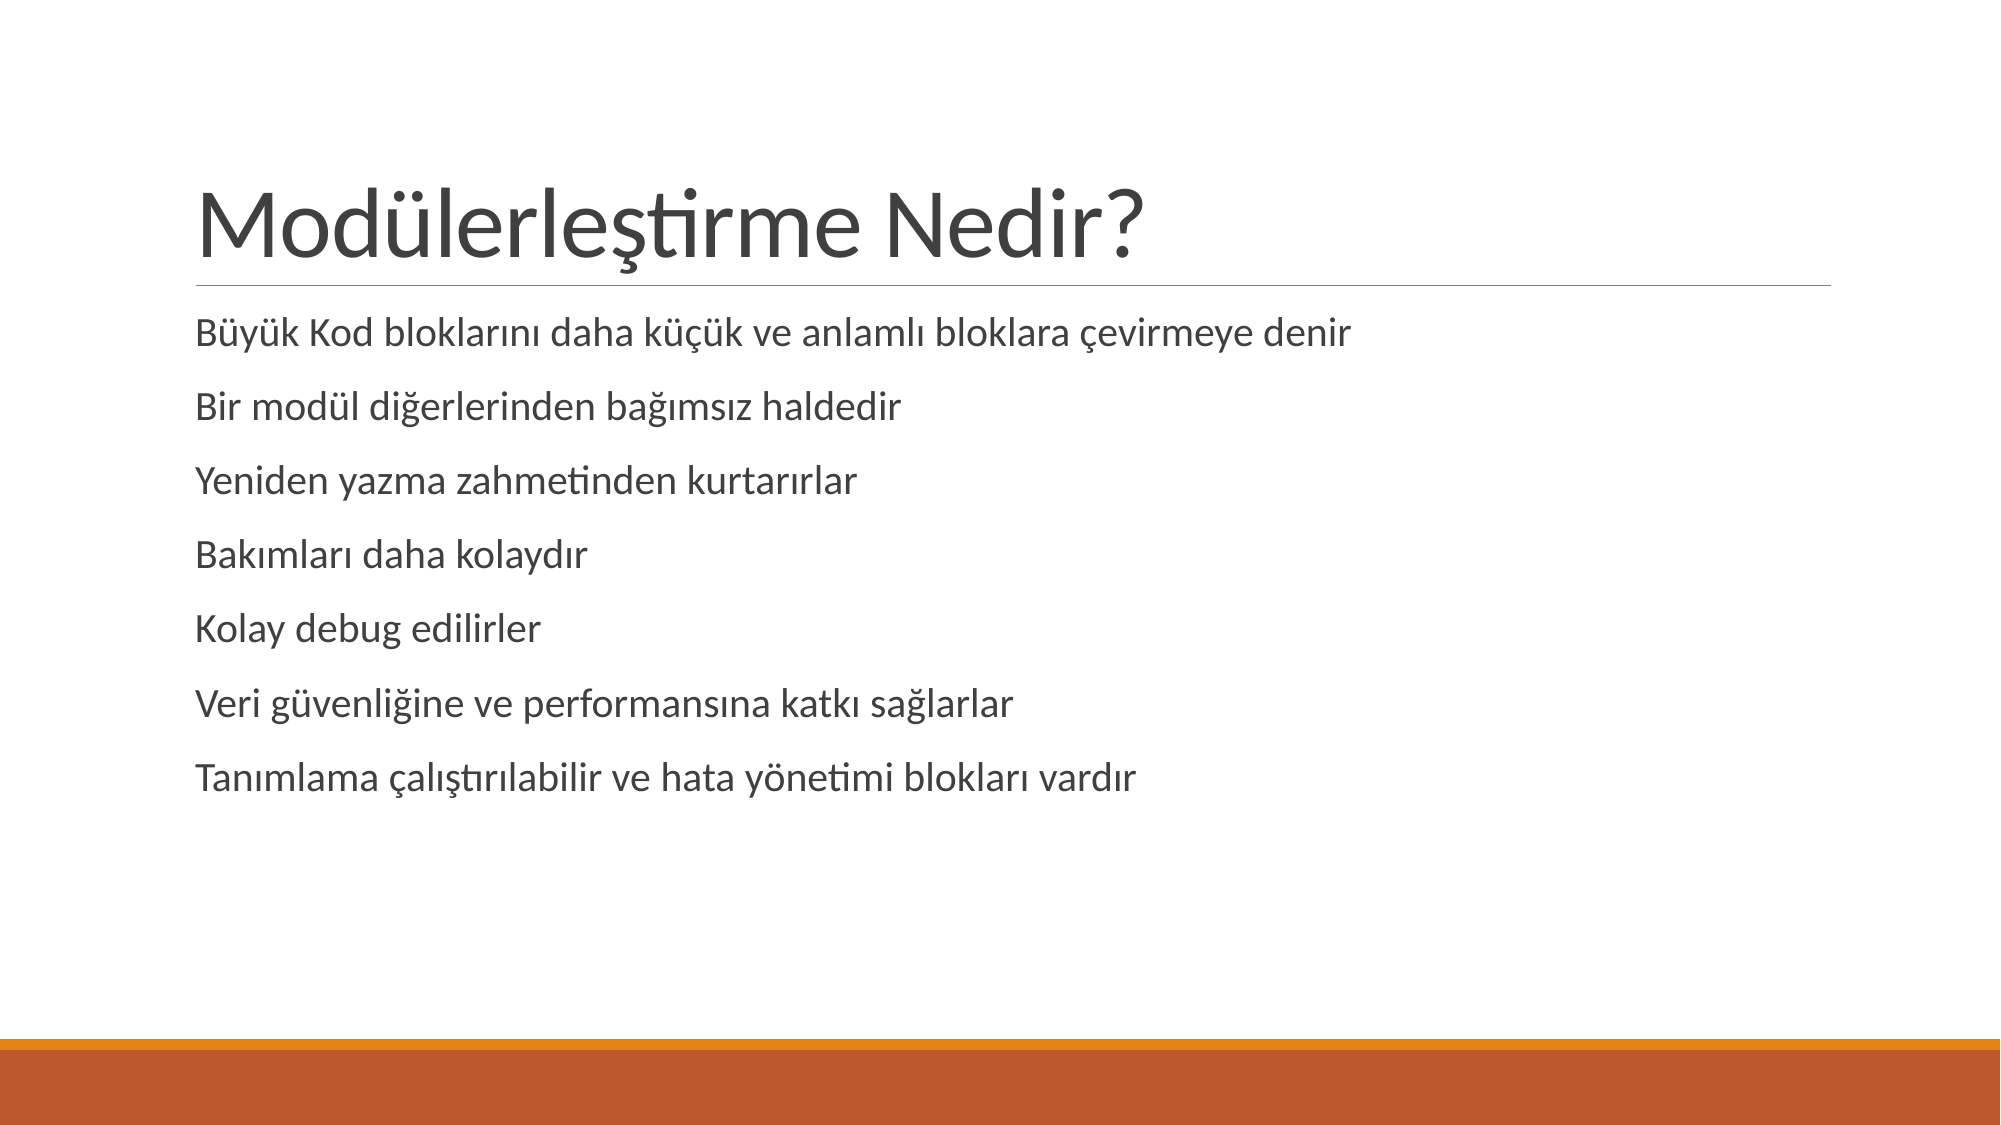

# Modülerleştirme Nedir?
Büyük Kod bloklarını daha küçük ve anlamlı bloklara çevirmeye denir
Bir modül diğerlerinden bağımsız haldedir
Yeniden yazma zahmetinden kurtarırlar
Bakımları daha kolaydır
Kolay debug edilirler
Veri güvenliğine ve performansına katkı sağlarlar
Tanımlama çalıştırılabilir ve hata yönetimi blokları vardır